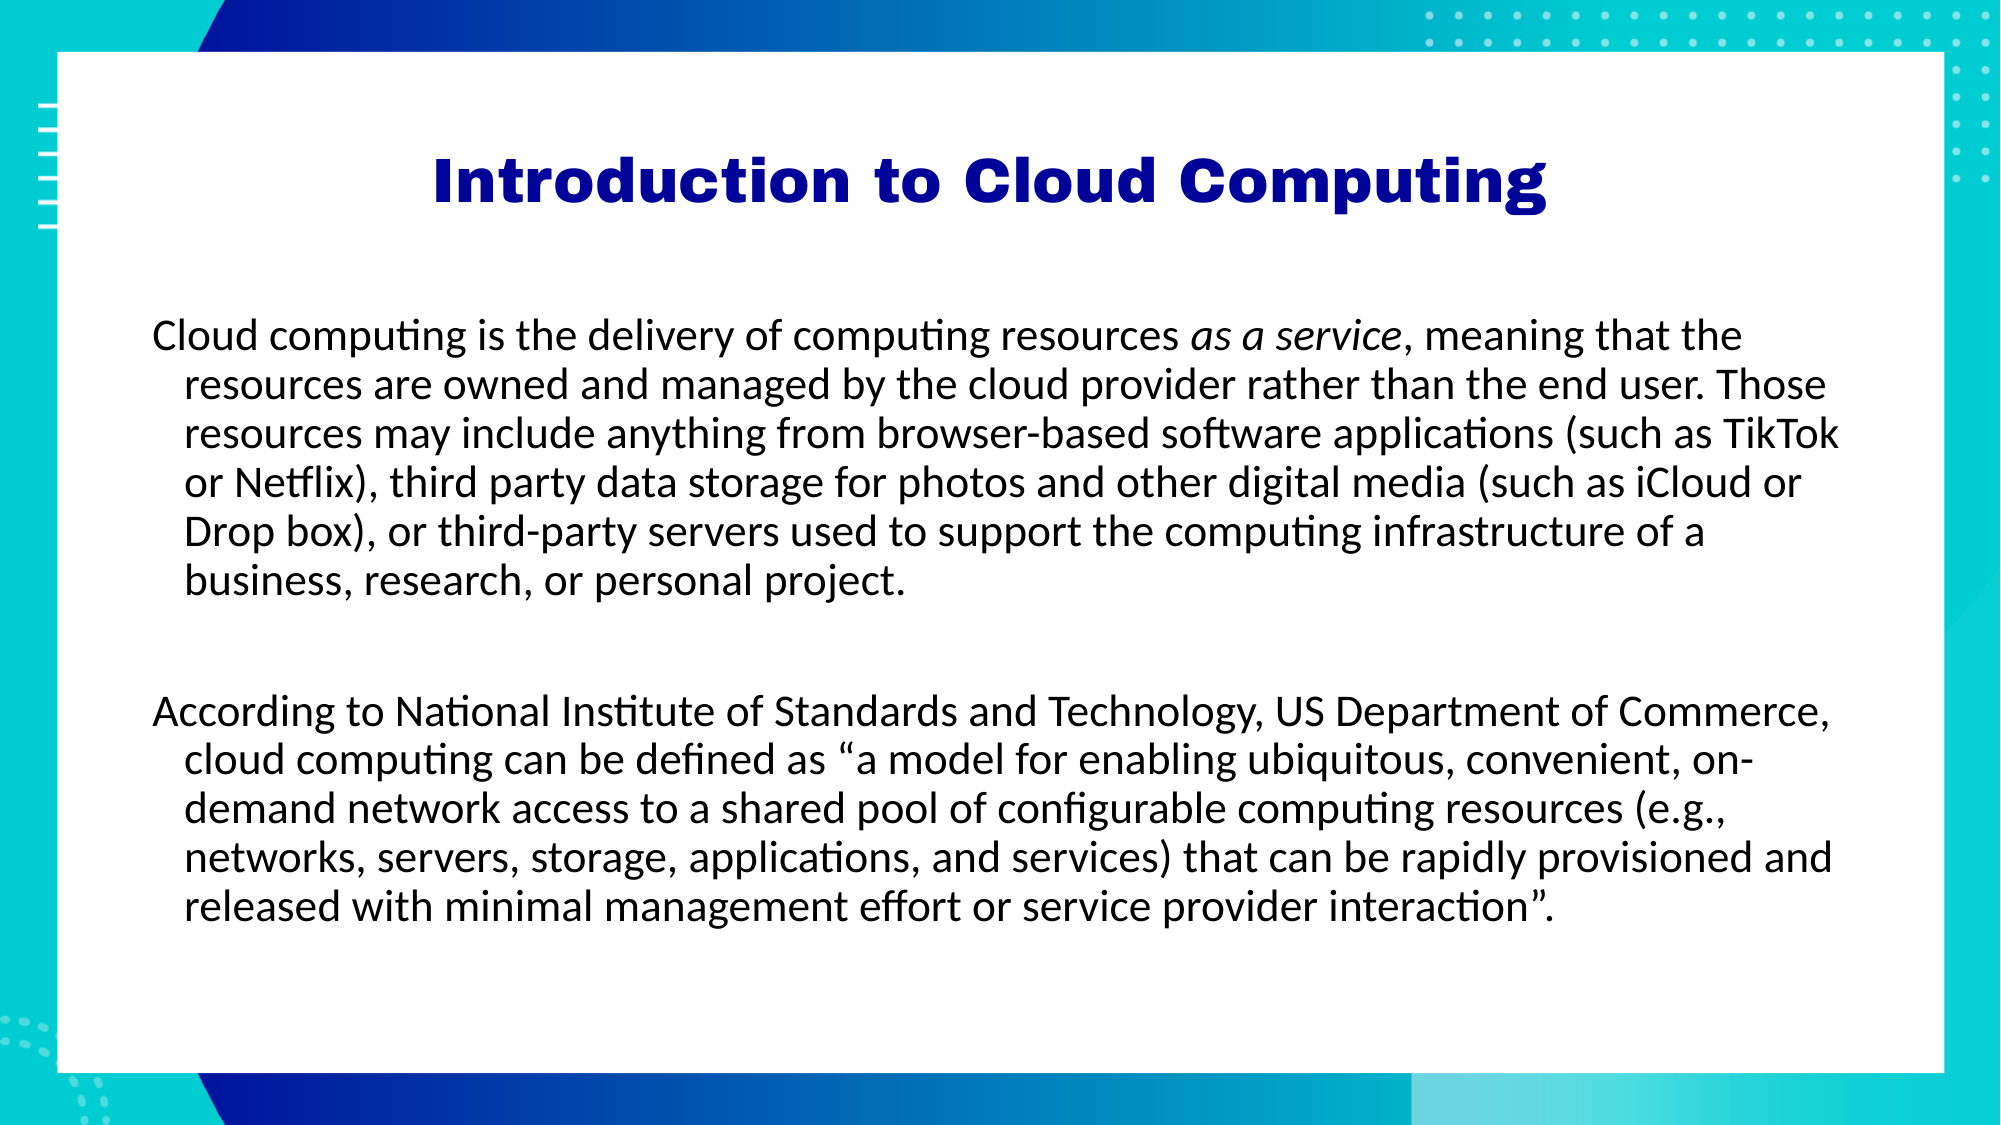

# Introduction to Cloud Computing

Cloud computing is the delivery of computing resources as a service, meaning that the resources are owned and managed by the cloud provider rather than the end user. Those resources may include anything from browser-based software applications (such as TikTok or Netflix), third party data storage for photos and other digital media (such as iCloud or Drop box), or third-party servers used to support the computing infrastructure of a business, research, or personal project.

According to National Institute of Standards and Technology, US Department of Commerce, cloud computing can be defined as “a model for enabling ubiquitous, convenient, on-demand network access to a shared pool of configurable computing resources (e.g., networks, servers, storage, applications, and services) that can be rapidly provisioned and released with minimal management effort or service provider interaction”.